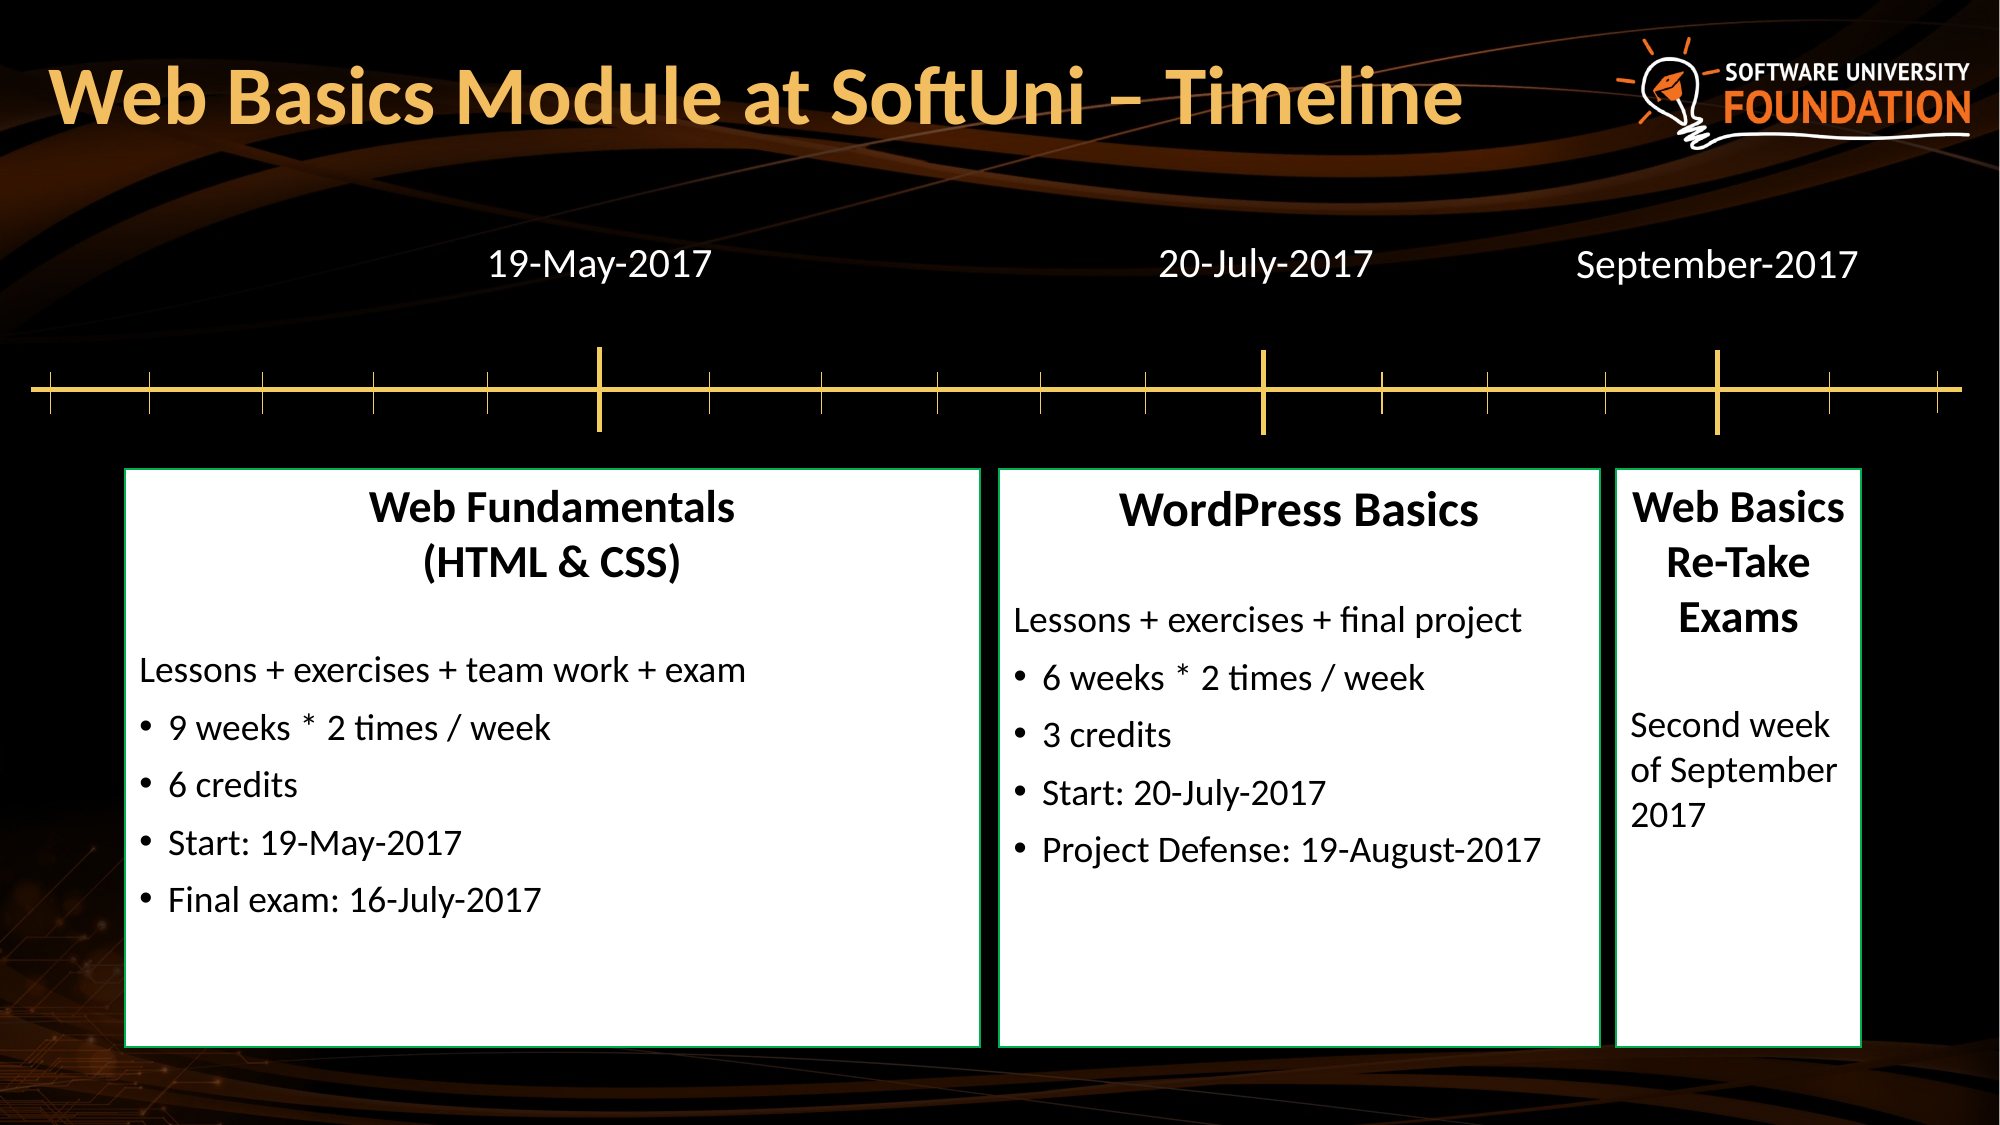

# Web Basics Module at SoftUni – Timeline
19-May-2017
20-July-2017
September-2017
WordPress Basics

Lessons + exercises + final project
6 weeks * 2 times / week
3 credits
Start: 20-July-2017
Project Defense: 19-August-2017
Web Basics
Re-Take Exams

Second week of September 2017
Web Fundamentals
(HTML & CSS)

Lessons + exercises + team work + exam
9 weeks * 2 times / week
6 credits
Start: 19-May-2017
Final exam: 16-July-2017